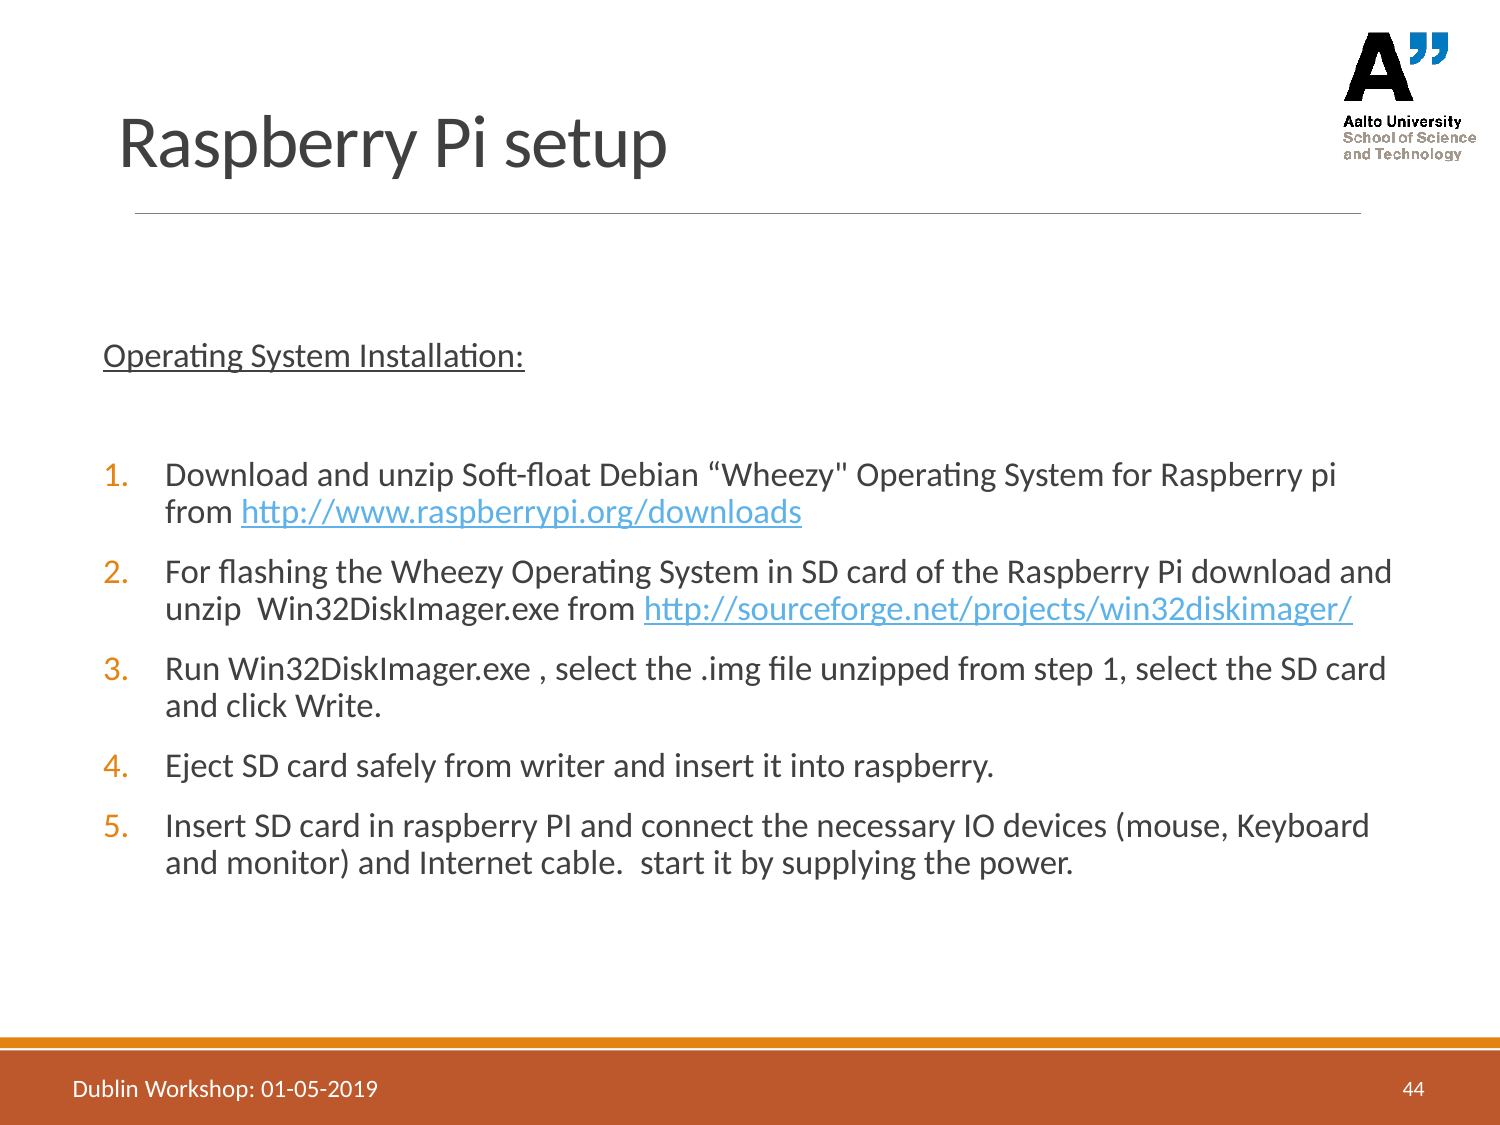

# Raspberry Pi setup
Operating System Installation:

Download and unzip Soft-float Debian “Wheezy" Operating System for Raspberry pi from http://www.raspberrypi.org/downloads
For flashing the Wheezy Operating System in SD card of the Raspberry Pi download and unzip  Win32DiskImager.exe from http://sourceforge.net/projects/win32diskimager/
Run Win32DiskImager.exe , select the .img file unzipped from step 1, select the SD card and click Write.
Eject SD card safely from writer and insert it into raspberry.
Insert SD card in raspberry PI and connect the necessary IO devices (mouse, Keyboard and monitor) and Internet cable.  start it by supplying the power.

Dublin Workshop: 01-05-2019
44